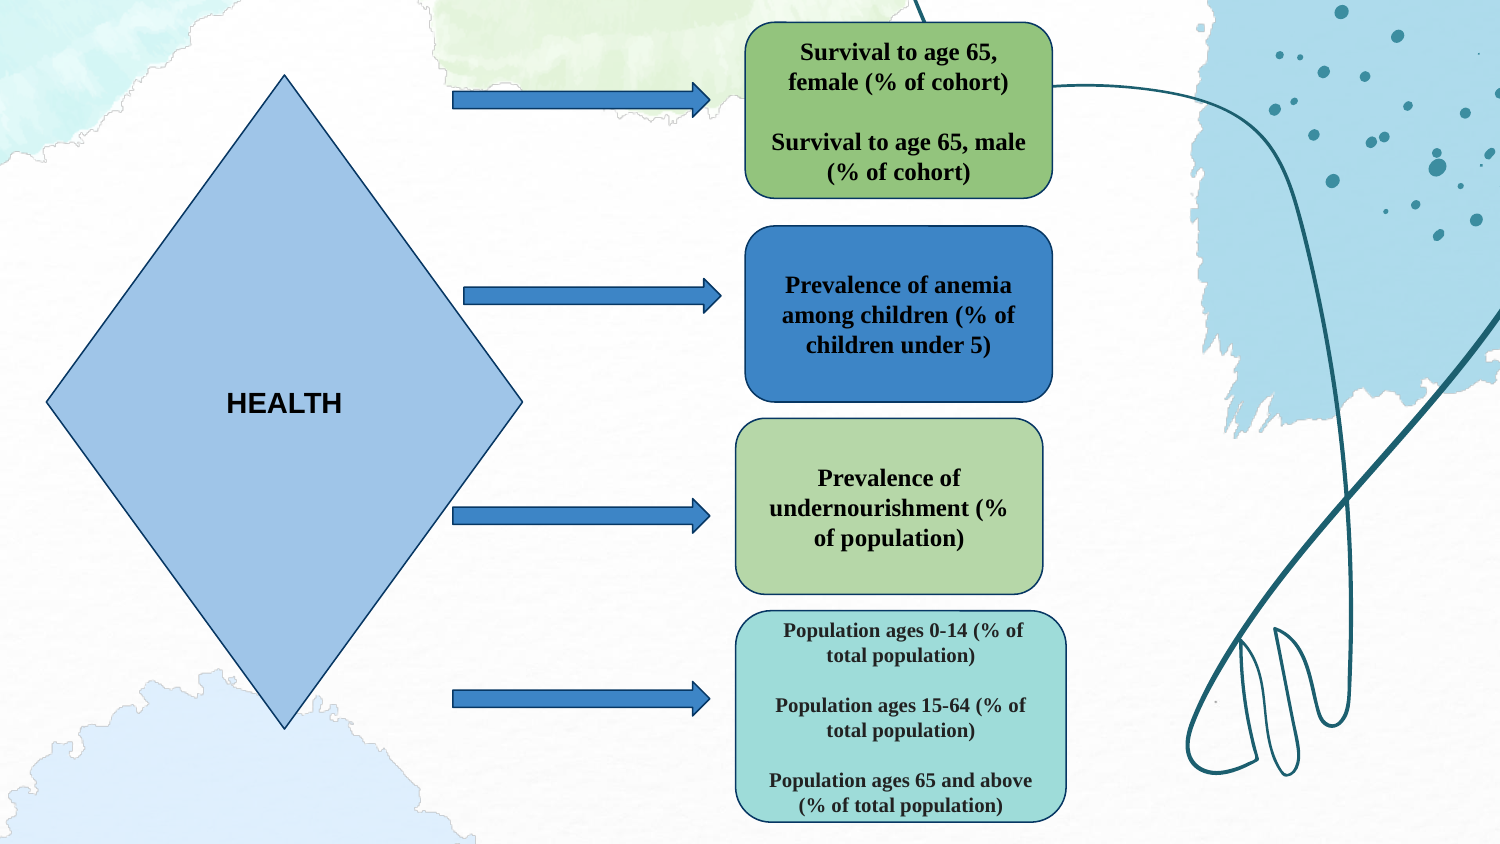

Survival to age 65, female (% of cohort)

Survival to age 65, male (% of cohort)
HEALTH

Prevalence of anemia among children (% of children under 5)

Prevalence of undernourishment (% of population)

 Population ages 0-14 (% of total population)

Population ages 15-64 (% of total population)

Population ages 65 and above (% of total population)